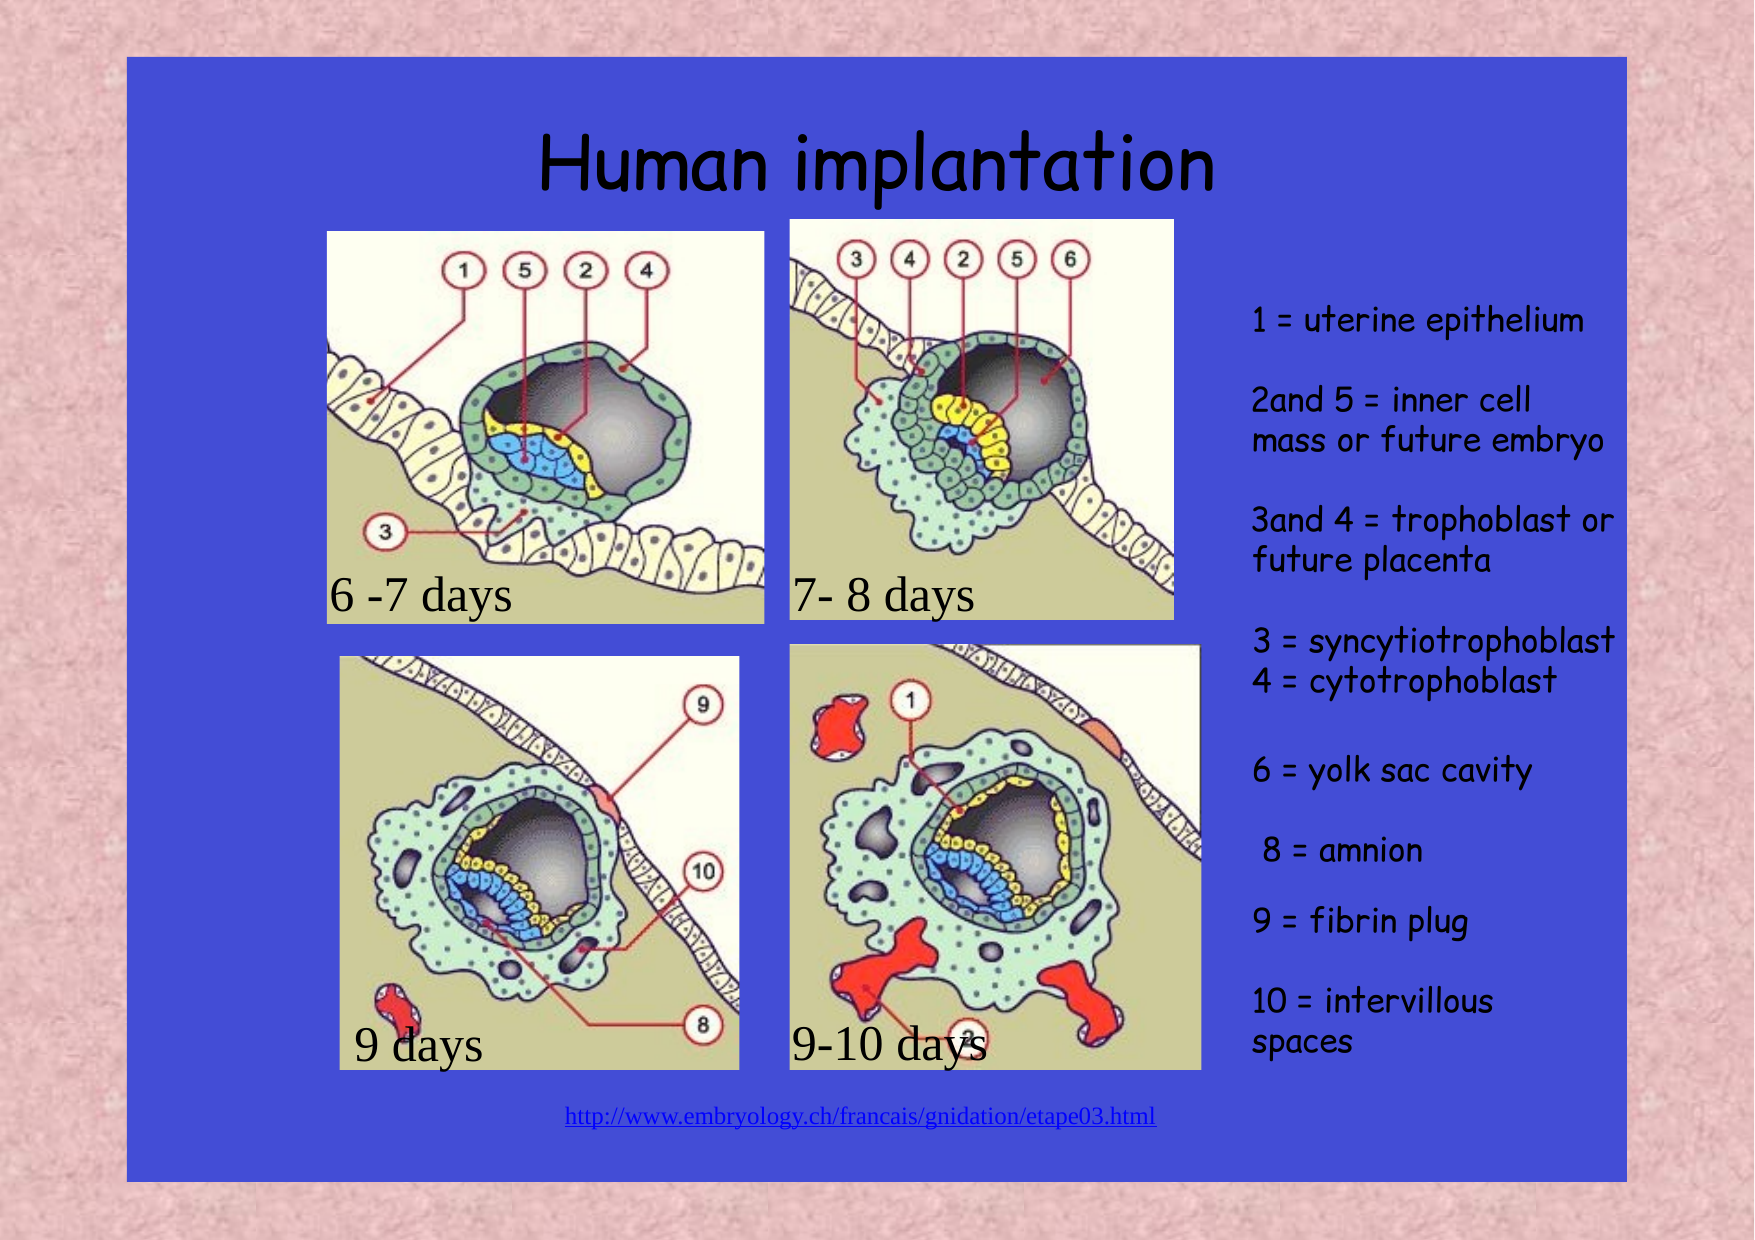

# Human implantation

1 = uterine epithelium
and 5 = inner cell  mass or future embryo
and 4 = trophoblast or  future placenta
3 = syncytiotrophoblast
4 = cytotrophoblast
6 = yolk sac cavity  8 = amnion
9 = fibrin plug
10 = intervillous spaces
6 -7 days
7- 8 days

9 days
9-10 days
http://www.embryology.ch/francais/gnidation/etape03.html